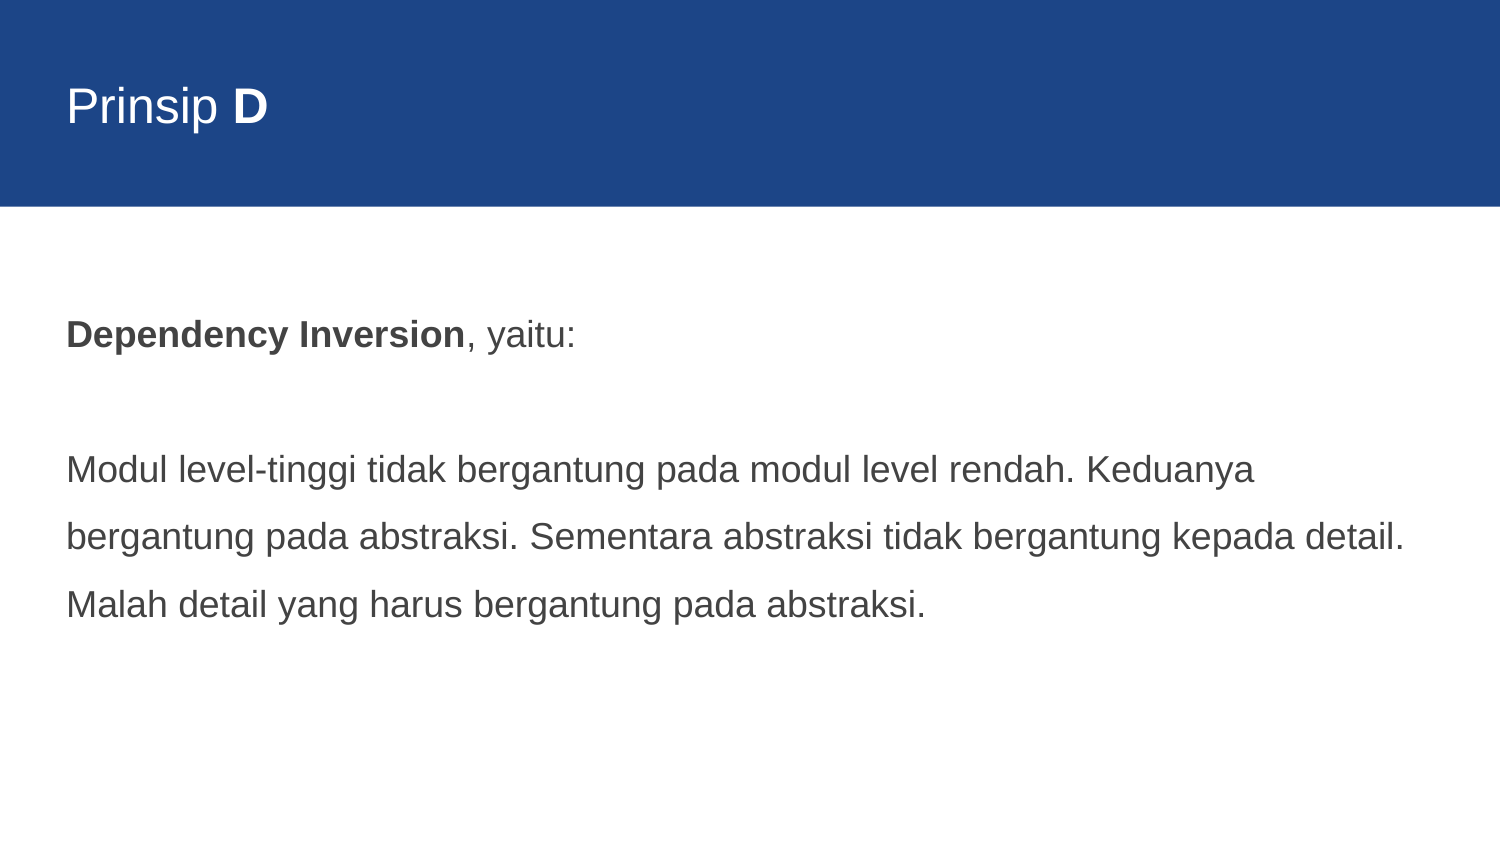

Prinsip D
Dependency Inversion, yaitu:

Modul level-tinggi tidak bergantung pada modul level rendah. Keduanya bergantung pada abstraksi. Sementara abstraksi tidak bergantung kepada detail. Malah detail yang harus bergantung pada abstraksi.